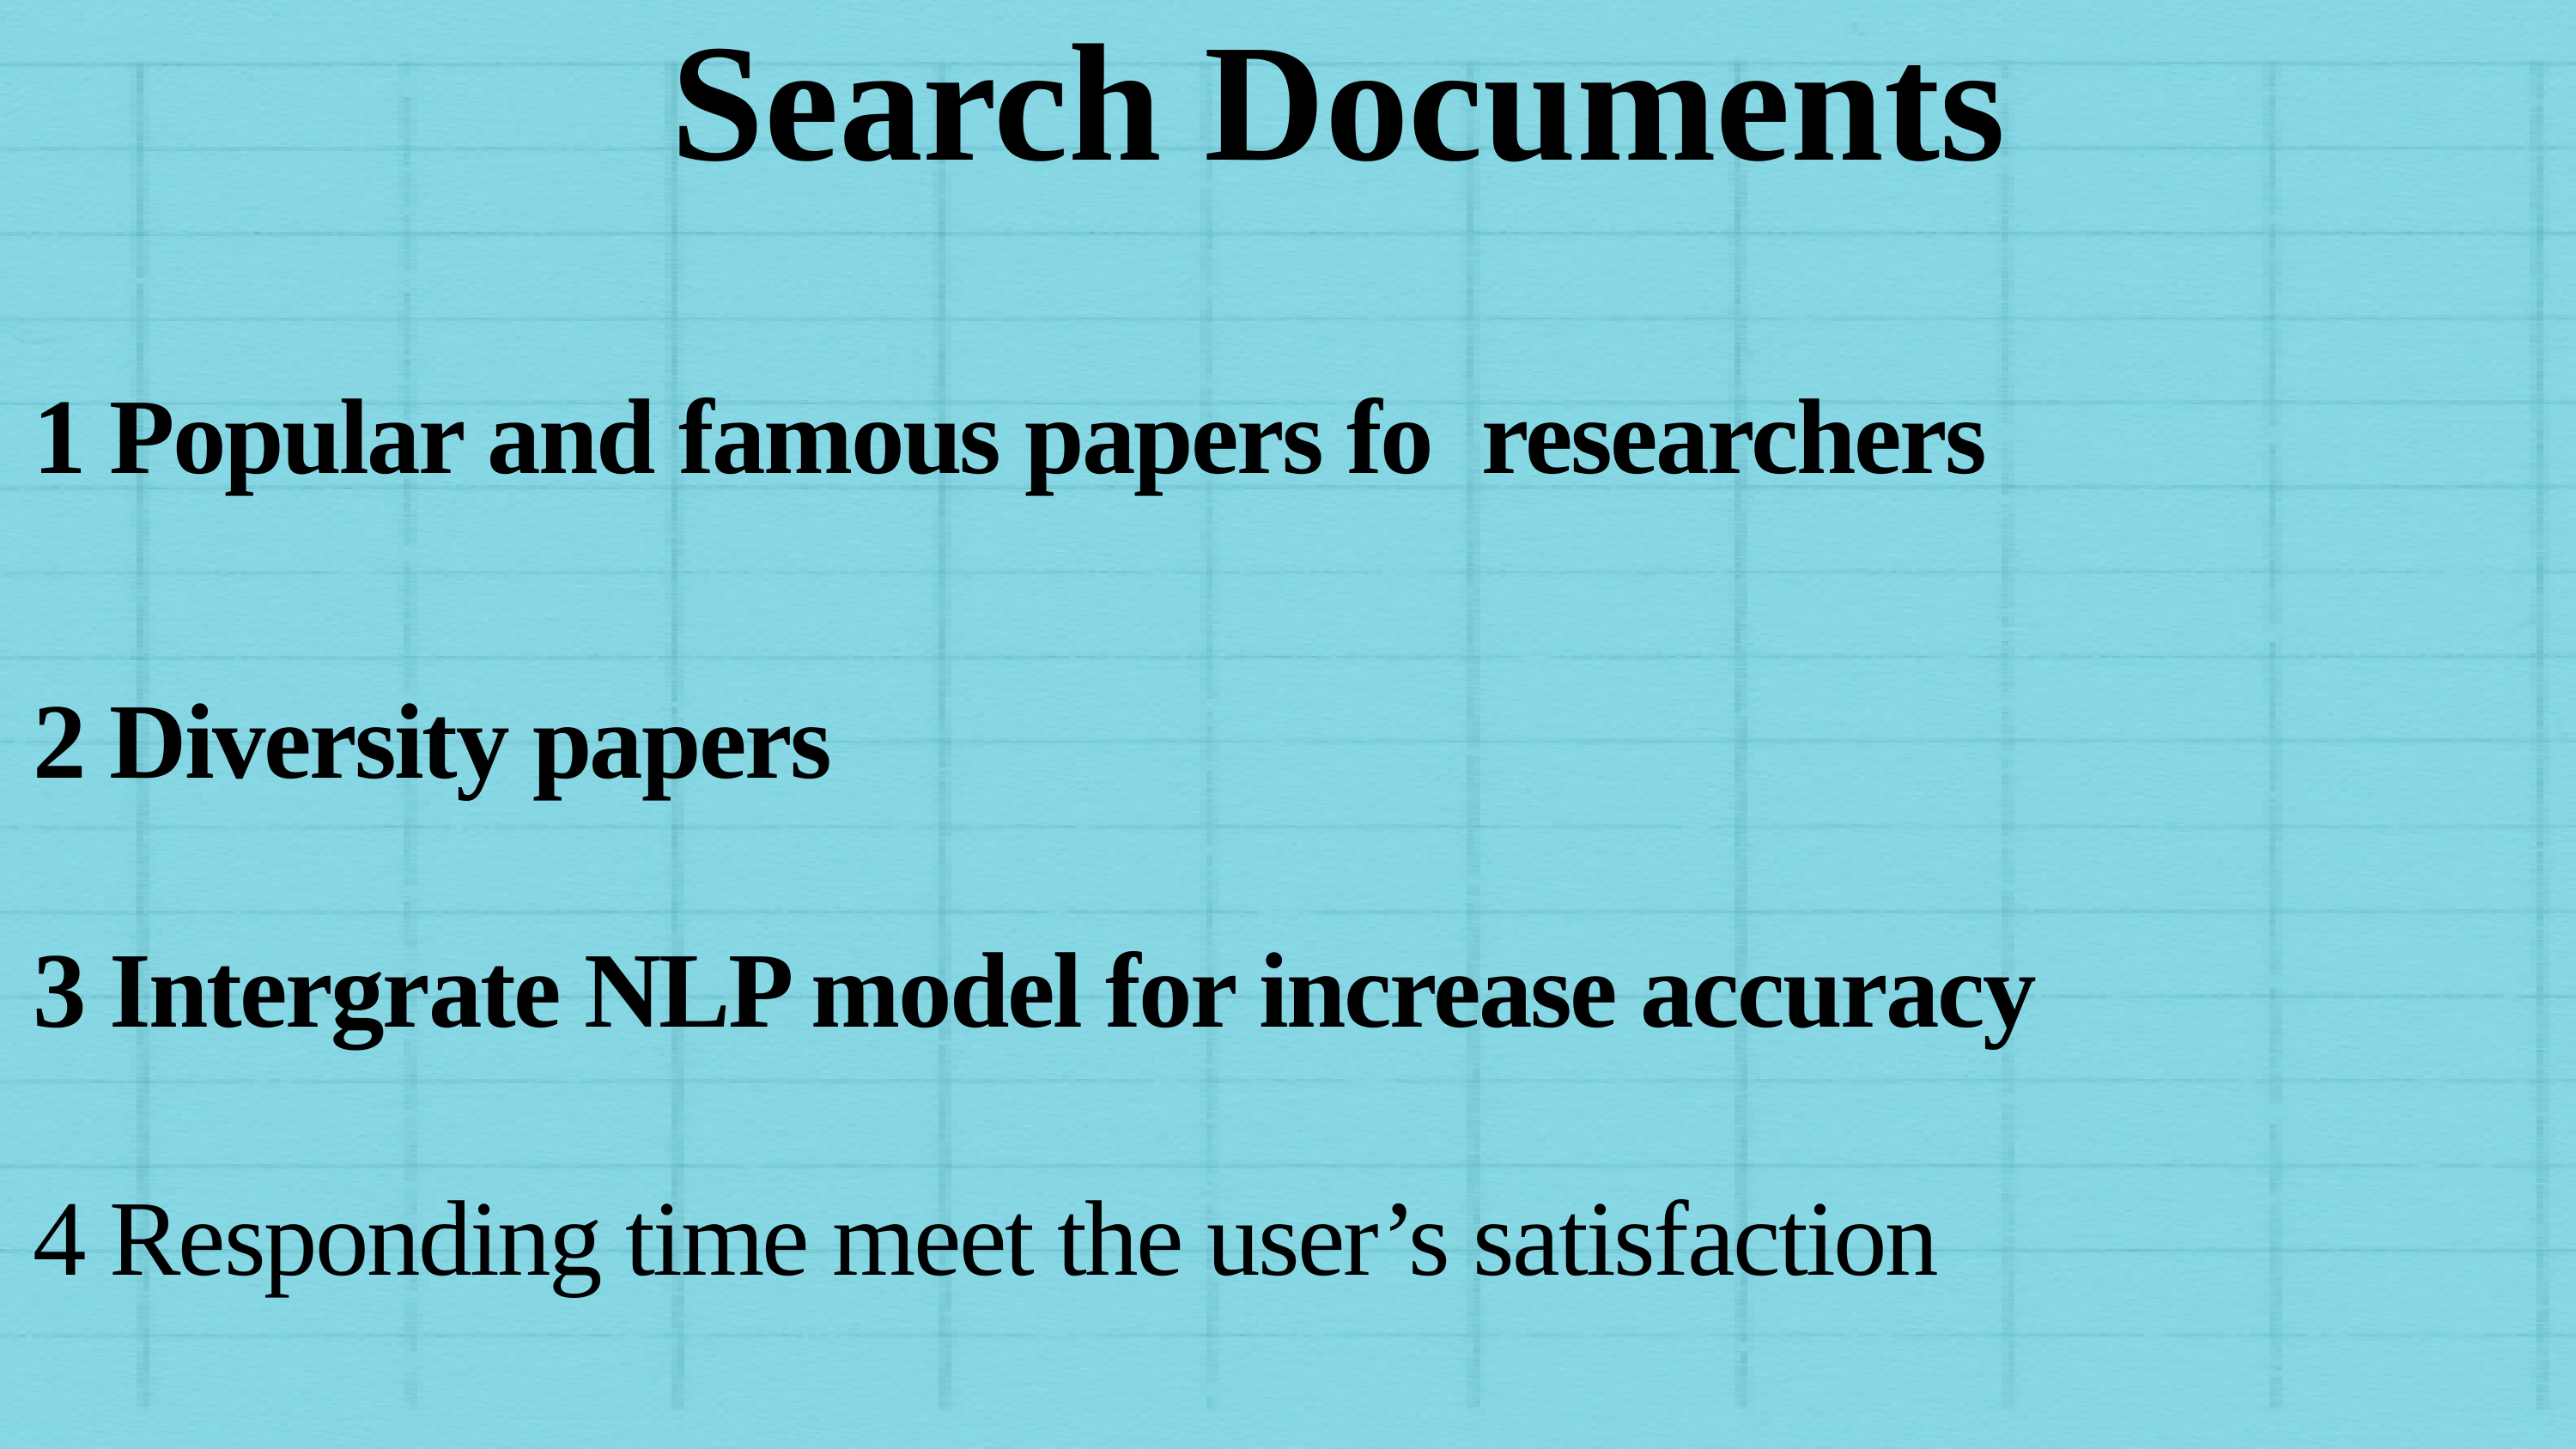

Search Documents
1 Popular and famous papers fo  researchers
2 Diversity papers
3 Intergrate NLP model for increase accuracy
4 Responding time meet the user’s satisfaction